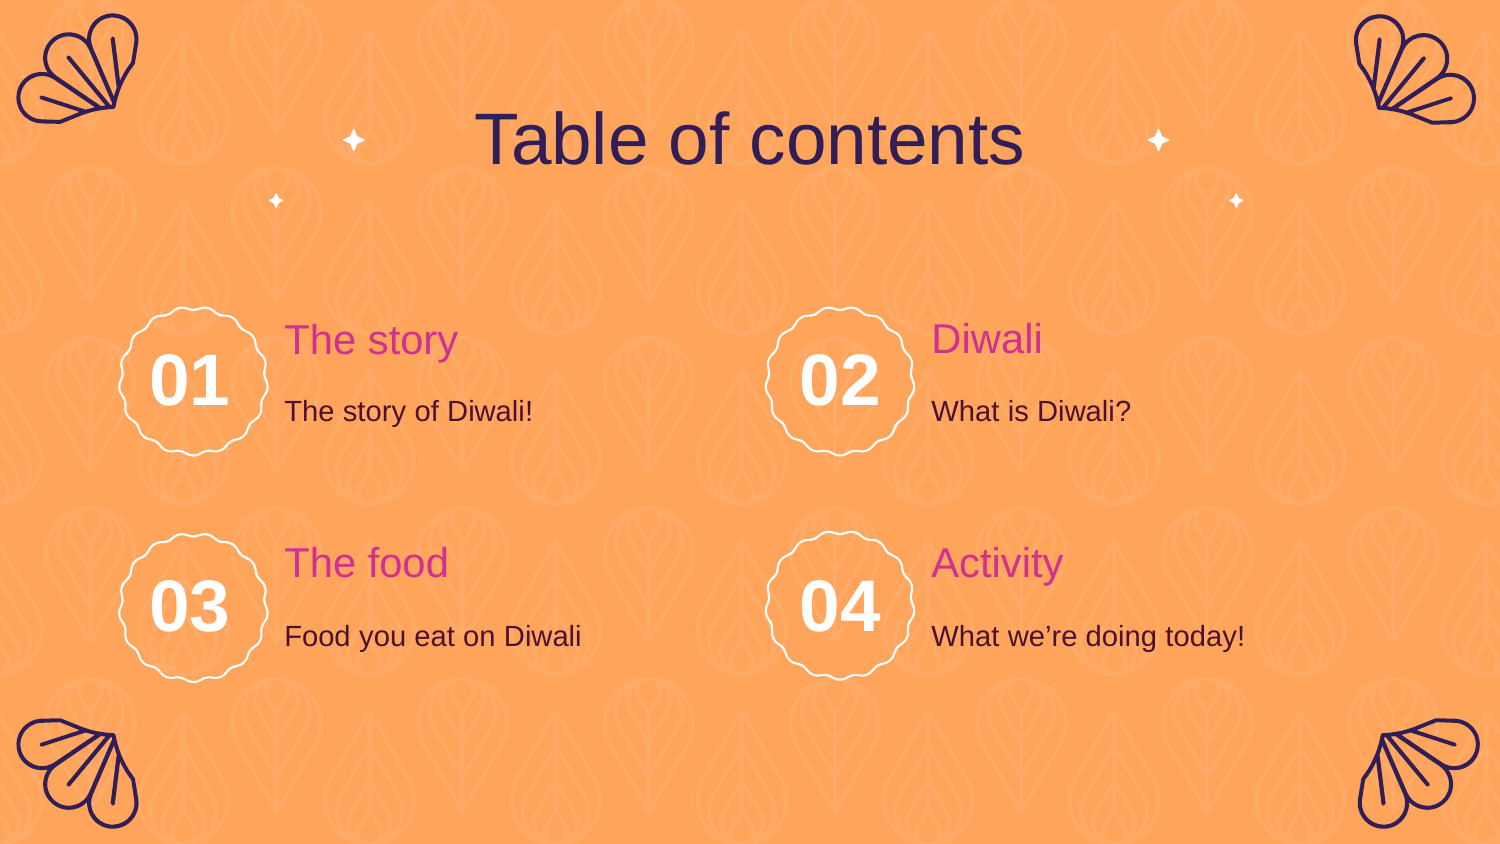

Table of contents

Diwali
# The story

01
02
What is Diwali?
The story of Diwali!
The food
Activity

04
03
Food you eat on Diwali
What we’re doing today!